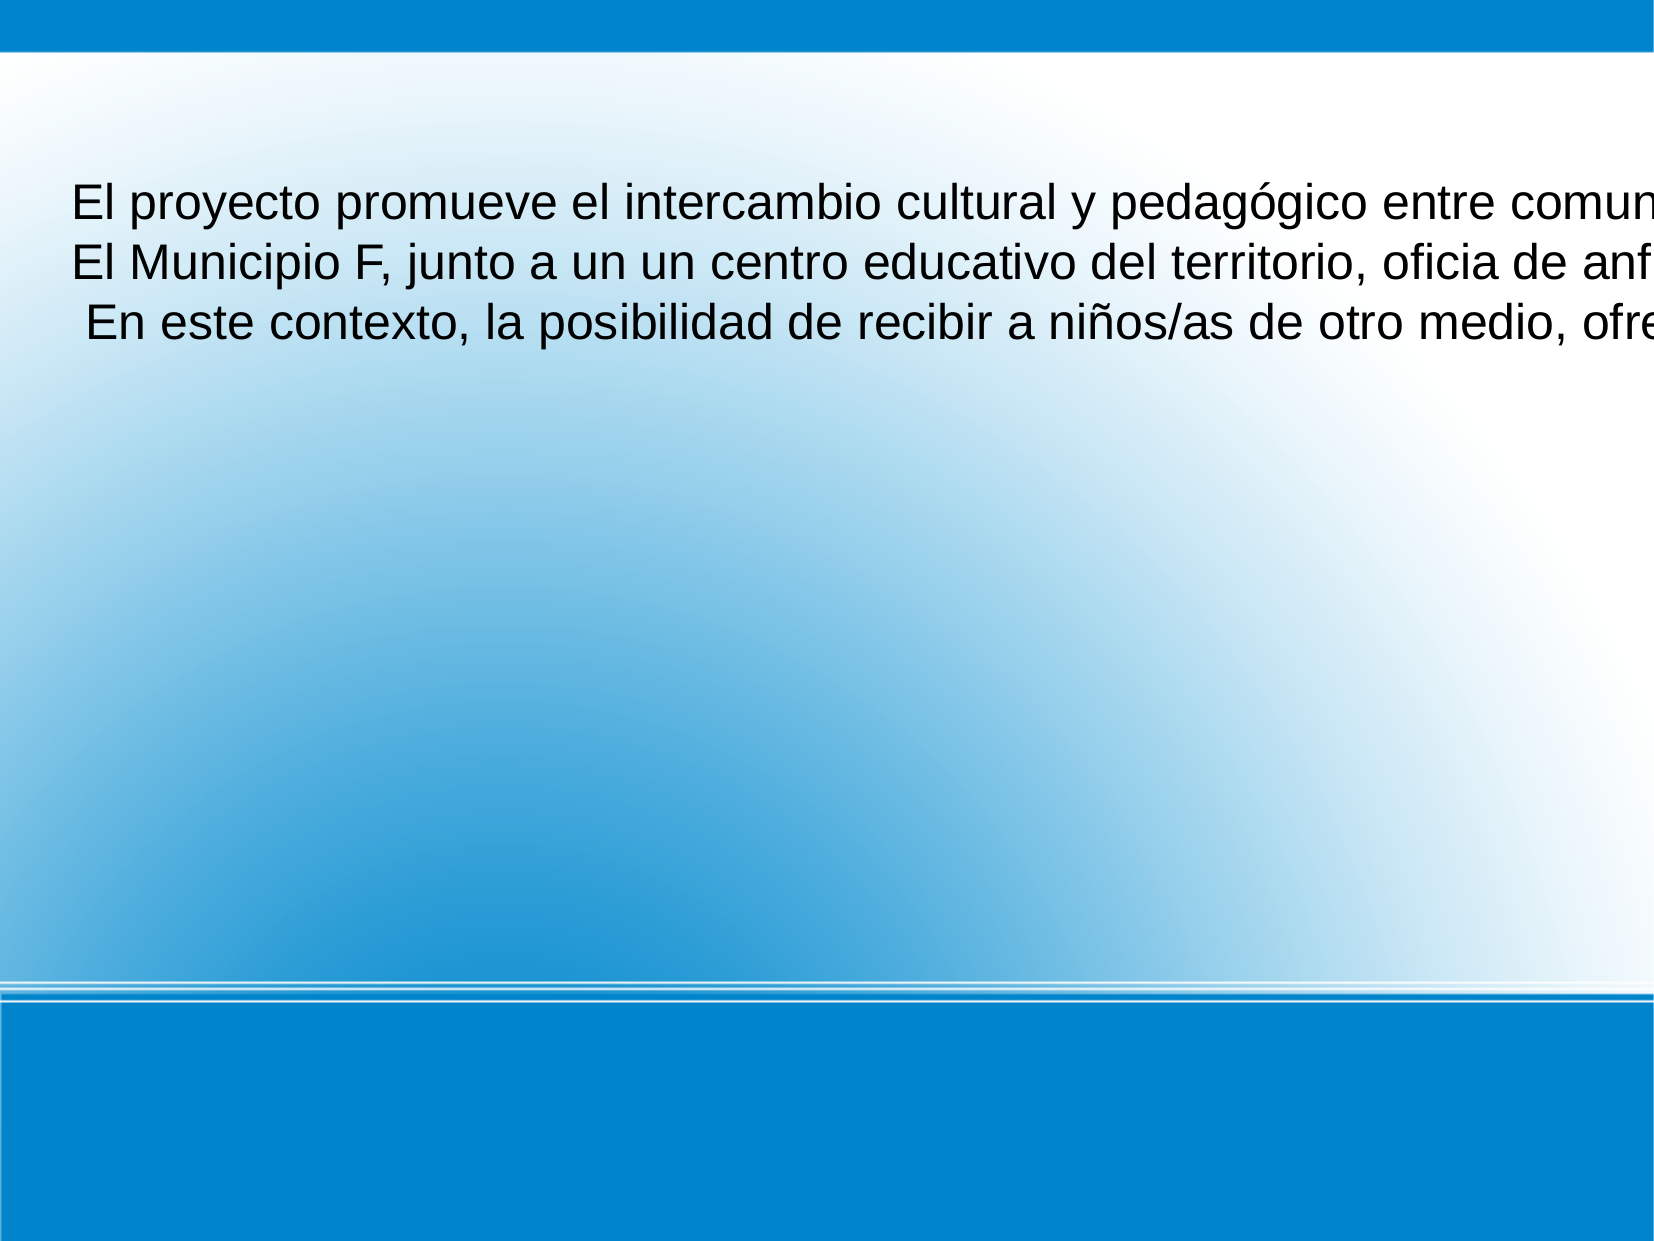

El proyecto promueve el intercambio cultural y pedagógico entre comunidades educativas de zonas urbanas y rurales, unas localizadas en el territorio del Municipio F y otras en zonas rurales del país.
El Municipio F, junto a un un centro educativo del territorio, oficia de anfitrión de niños/as,maestros/as y familias de escuelas rurales que llegan a conocer el territorio en fechas próximas a la celebración del “Día del Patrimonio”.
 En este contexto, la posibilidad de recibir a niños/as de otro medio, ofrece interesantes oportunidades de reconocimiento y puesta en valor del patrimonio local, que a su vez habilitan una secuencia pedagógica y didáctica integral del trabajo en las instituciones educativas involucradas.